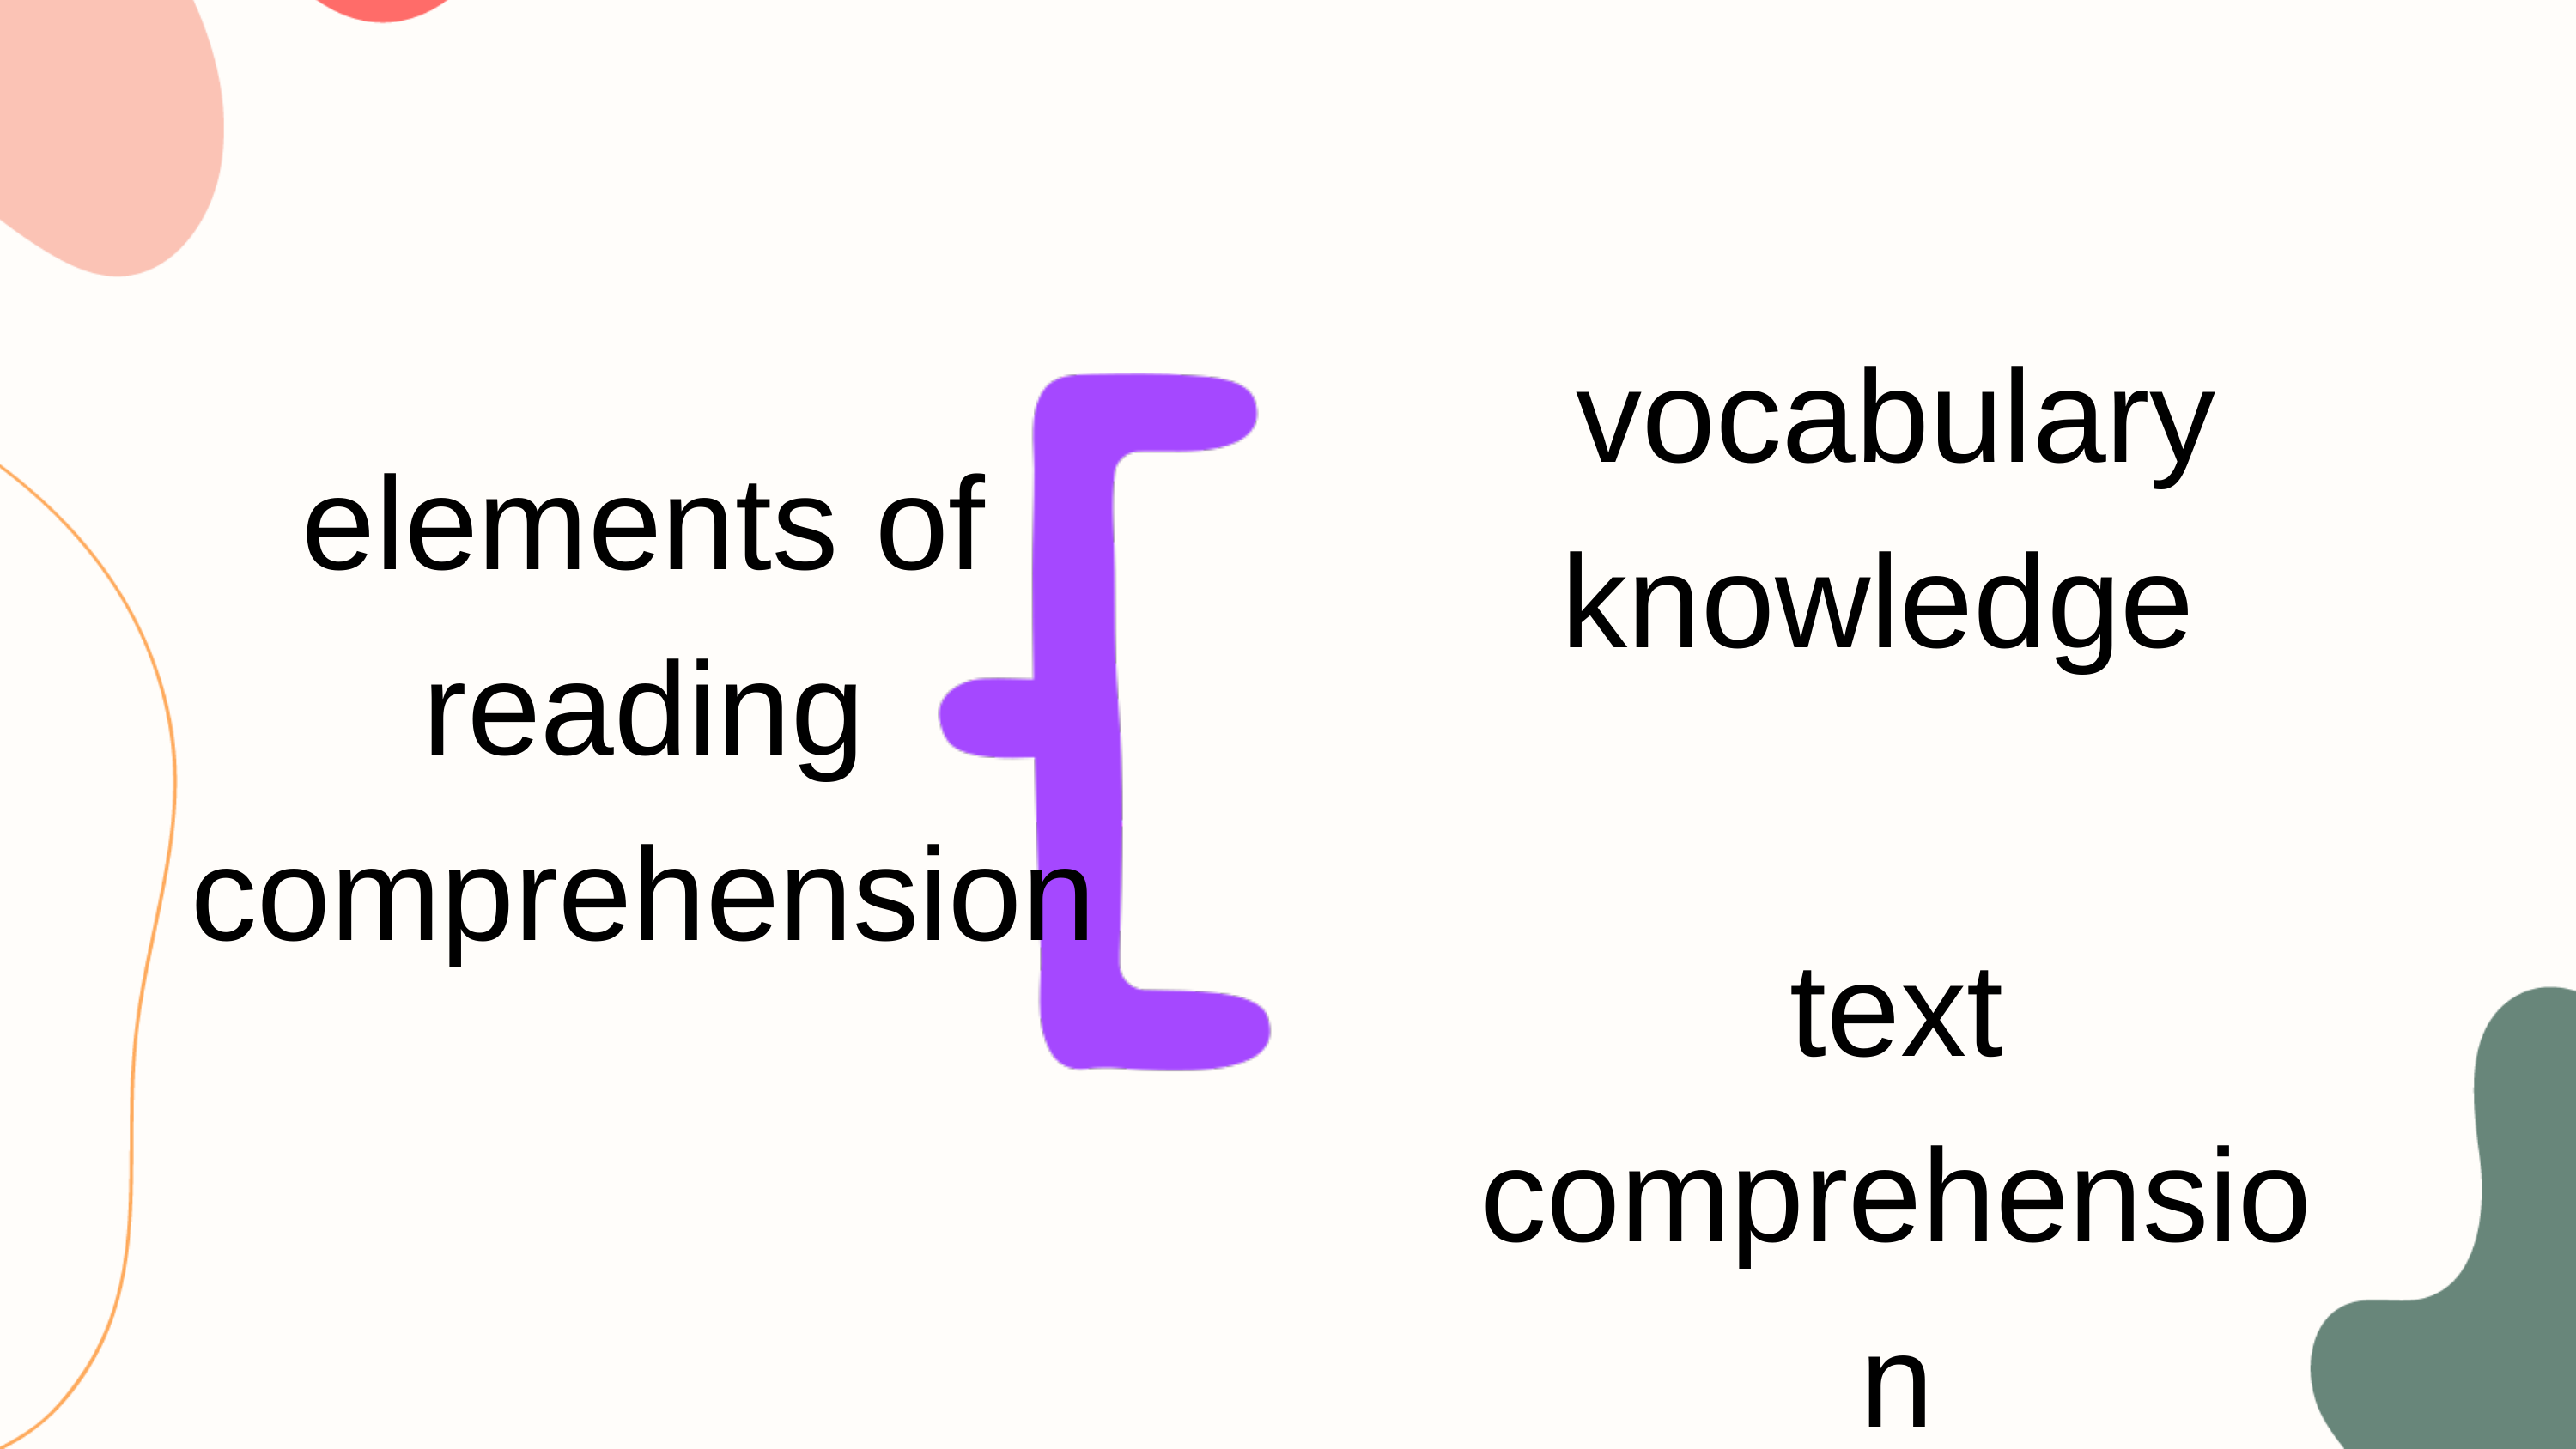

vocabulary knowledge

elements of
reading
comprehension
text comprehension